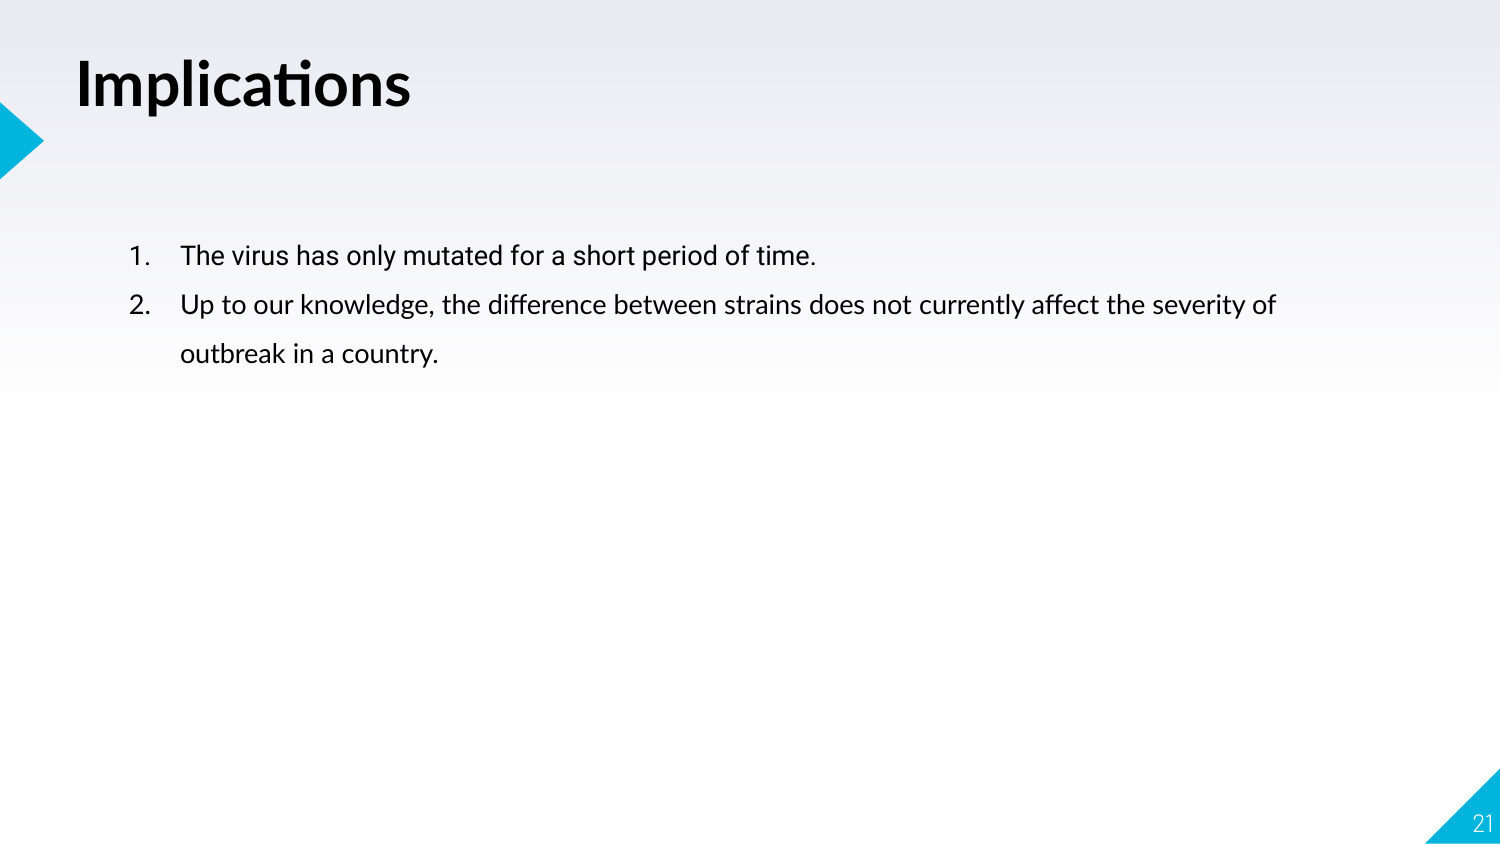

# Implications

The virus has only mutated for a short period of time.
Up to our knowledge, the difference between strains does not currently affect the severity of outbreak in a country.

21